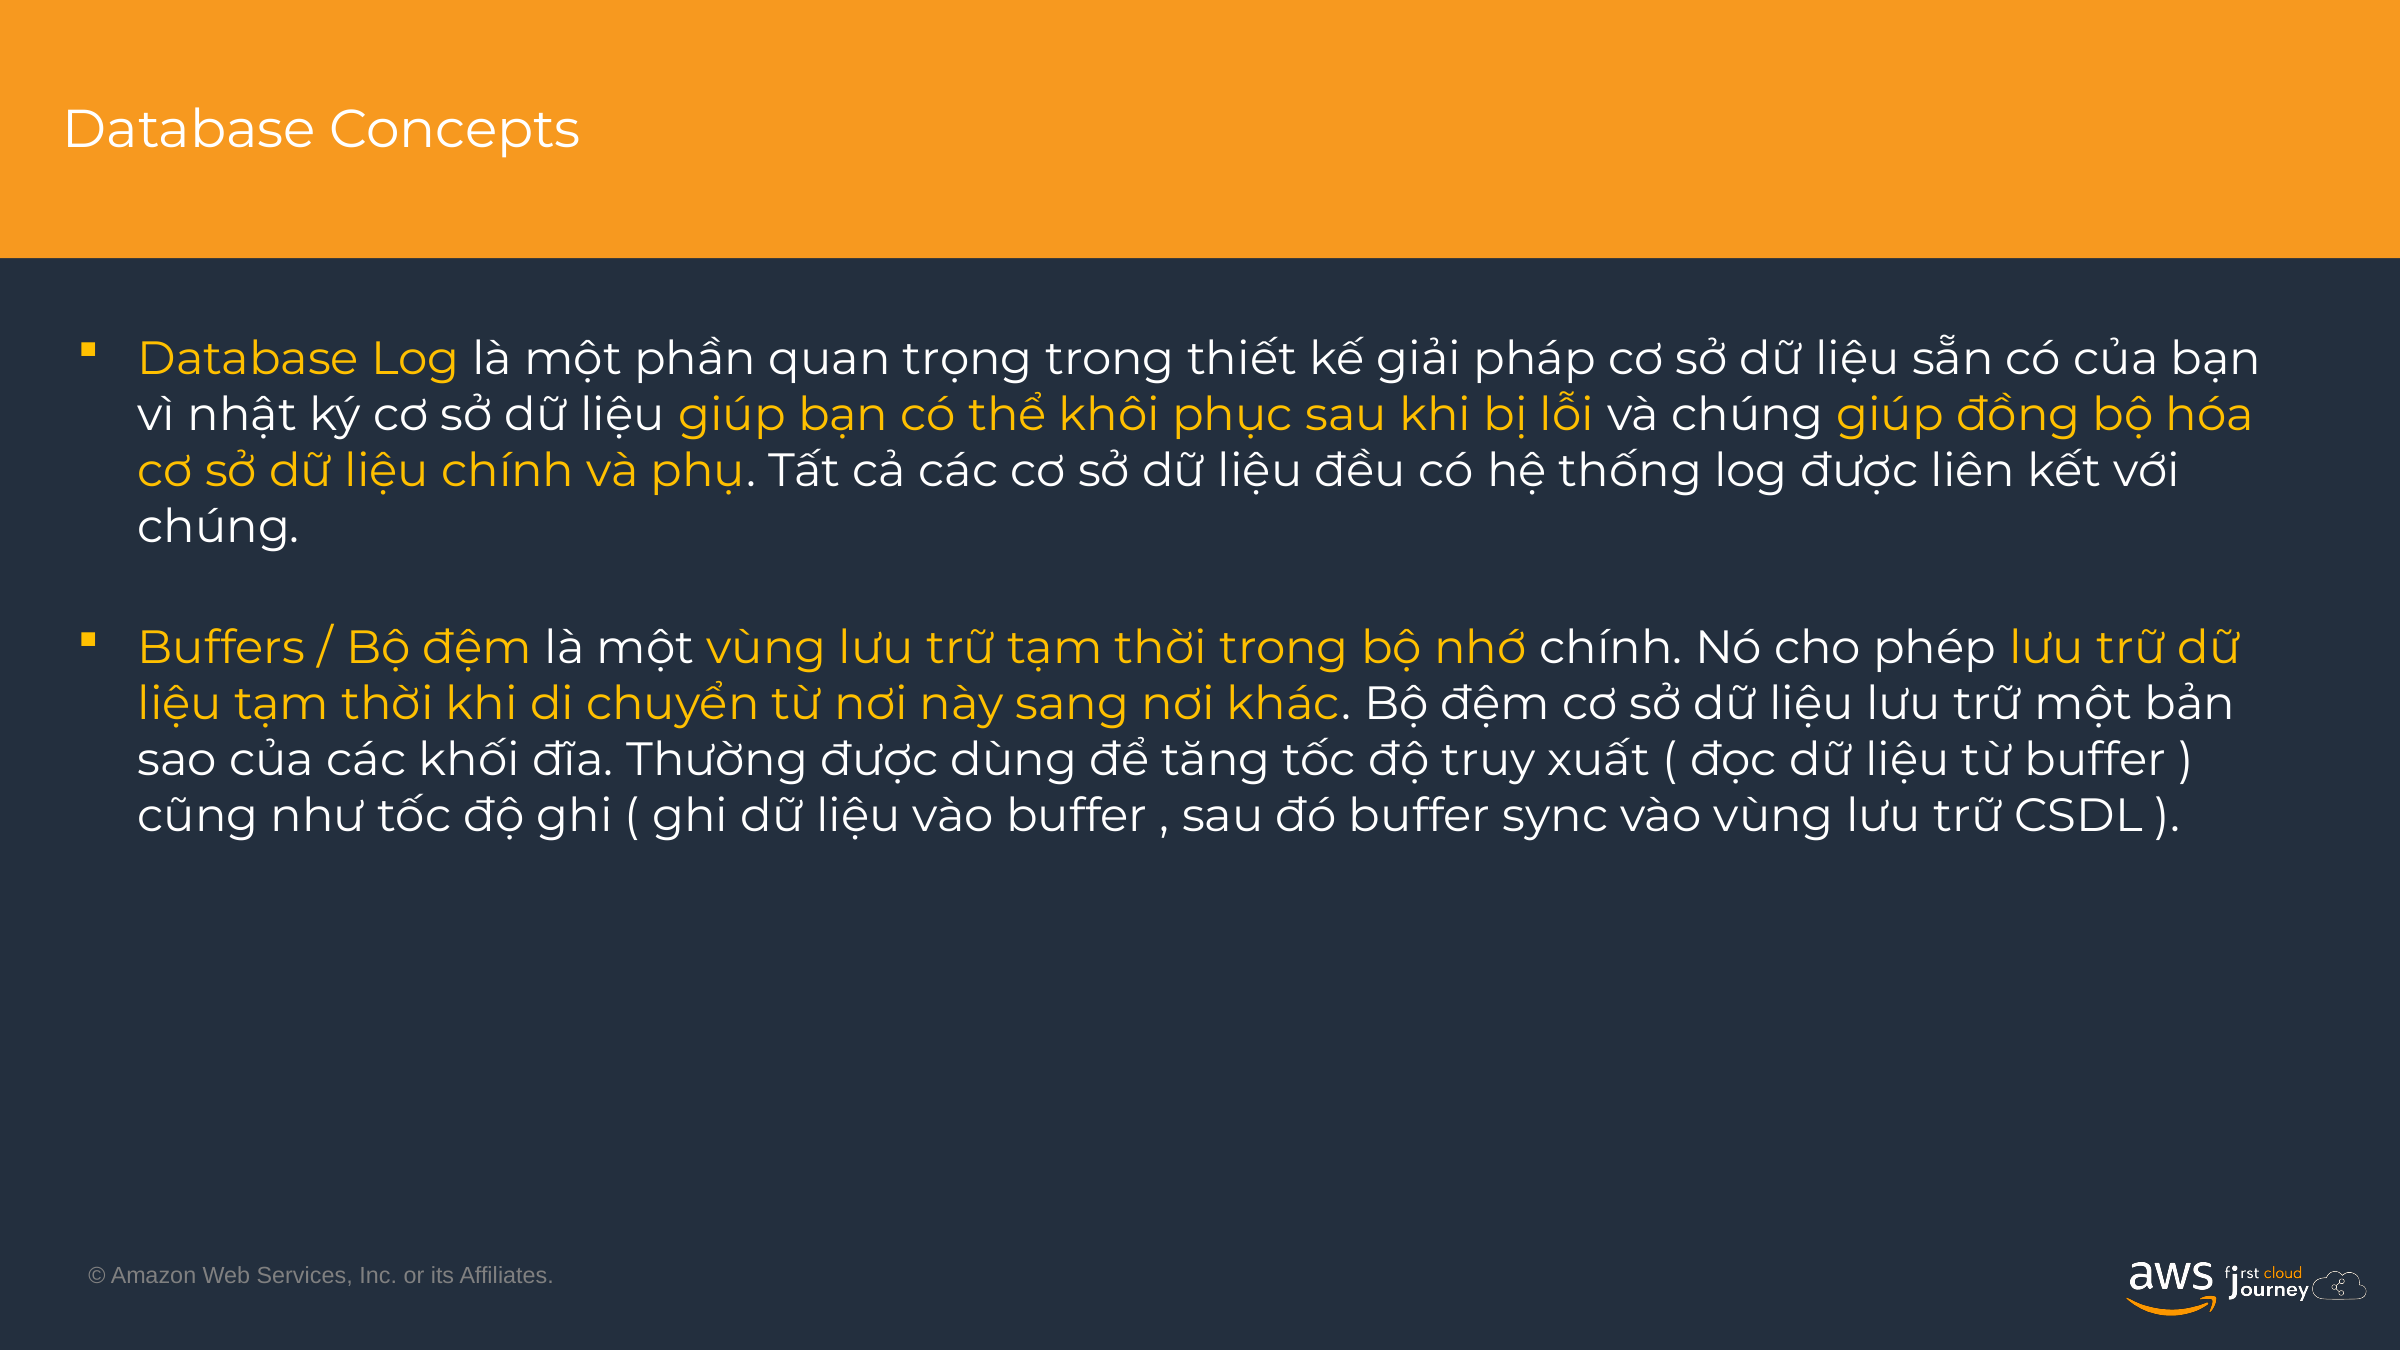

Database Concepts
Database Log là một phần quan trọng trong thiết kế giải pháp cơ sở dữ liệu sẵn có của bạn vì nhật ký cơ sở dữ liệu giúp bạn có thể khôi phục sau khi bị lỗi và chúng giúp đồng bộ hóa cơ sở dữ liệu chính và phụ. Tất cả các cơ sở dữ liệu đều có hệ thống log được liên kết với chúng.

Buffers / Bộ đệm là một vùng lưu trữ tạm thời trong bộ nhớ chính. Nó cho phép lưu trữ dữ liệu tạm thời khi di chuyển từ nơi này sang nơi khác. Bộ đệm cơ sở dữ liệu lưu trữ một bản sao của các khối đĩa. Thường được dùng để tăng tốc độ truy xuất ( đọc dữ liệu từ buffer ) cũng như tốc độ ghi ( ghi dữ liệu vào buffer , sau đó buffer sync vào vùng lưu trữ CSDL ).